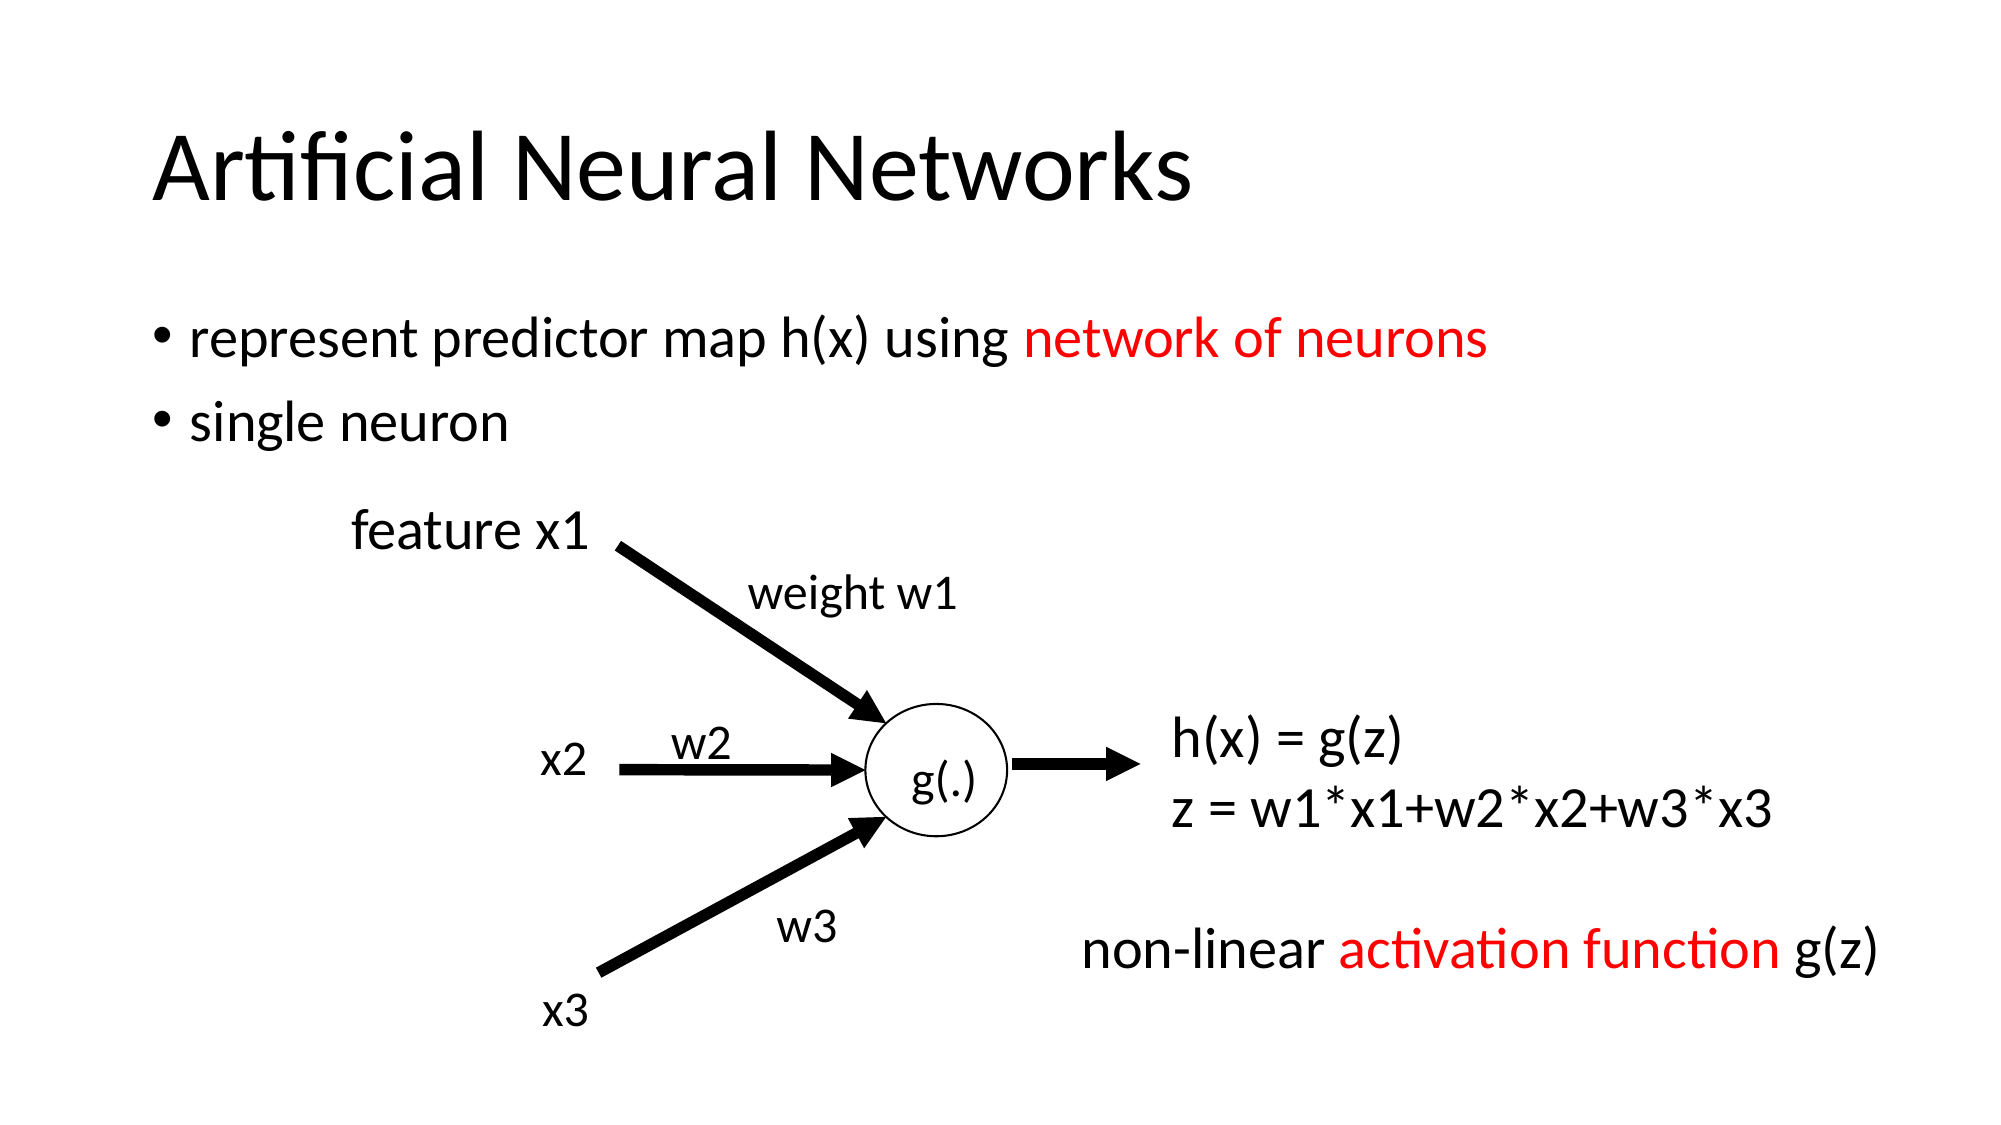

# Artificial Neural Networks
represent predictor map h(x) using network of neurons
single neuron
feature x1
weight w1
h(x) = g(z)
z = w1*x1+w2*x2+w3*x3
w2

x2
g(.)
w3
non-linear activation function g(z)
x3